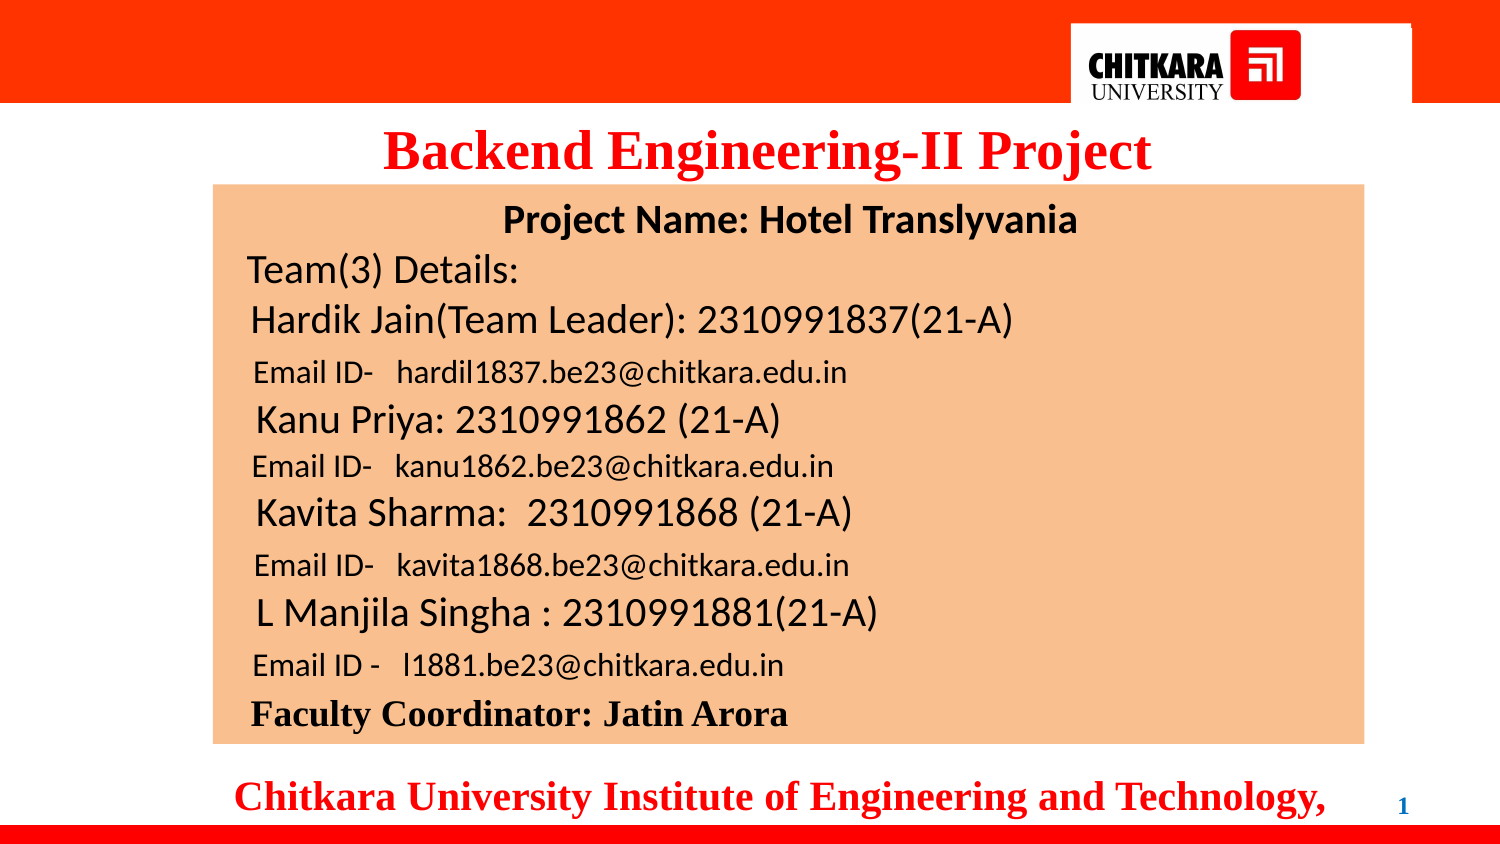

Backend Engineering-II Project
                             Project Name: Hotel Translyvania
  Team(3) Details:
  Hardik Jain(Team Leader): 2310991837(21-A)
   Email ID-   hardil1837.be23@chitkara.edu.in
   Kanu Priya: 2310991862 (21-A)
   Email ID-   kanu1862.be23@chitkara.edu.in
   Kavita Sharma:  2310991868 (21-A)
   Email ID-   kavita1868.be23@chitkara.edu.in
   L Manjila Singha : 2310991881(21-A)
   Email ID -   l1881.be23@chitkara.edu.in
  Faculty Coordinator: Jatin Arora

:

Chitkara University Institute of Engineering and Technology,

1